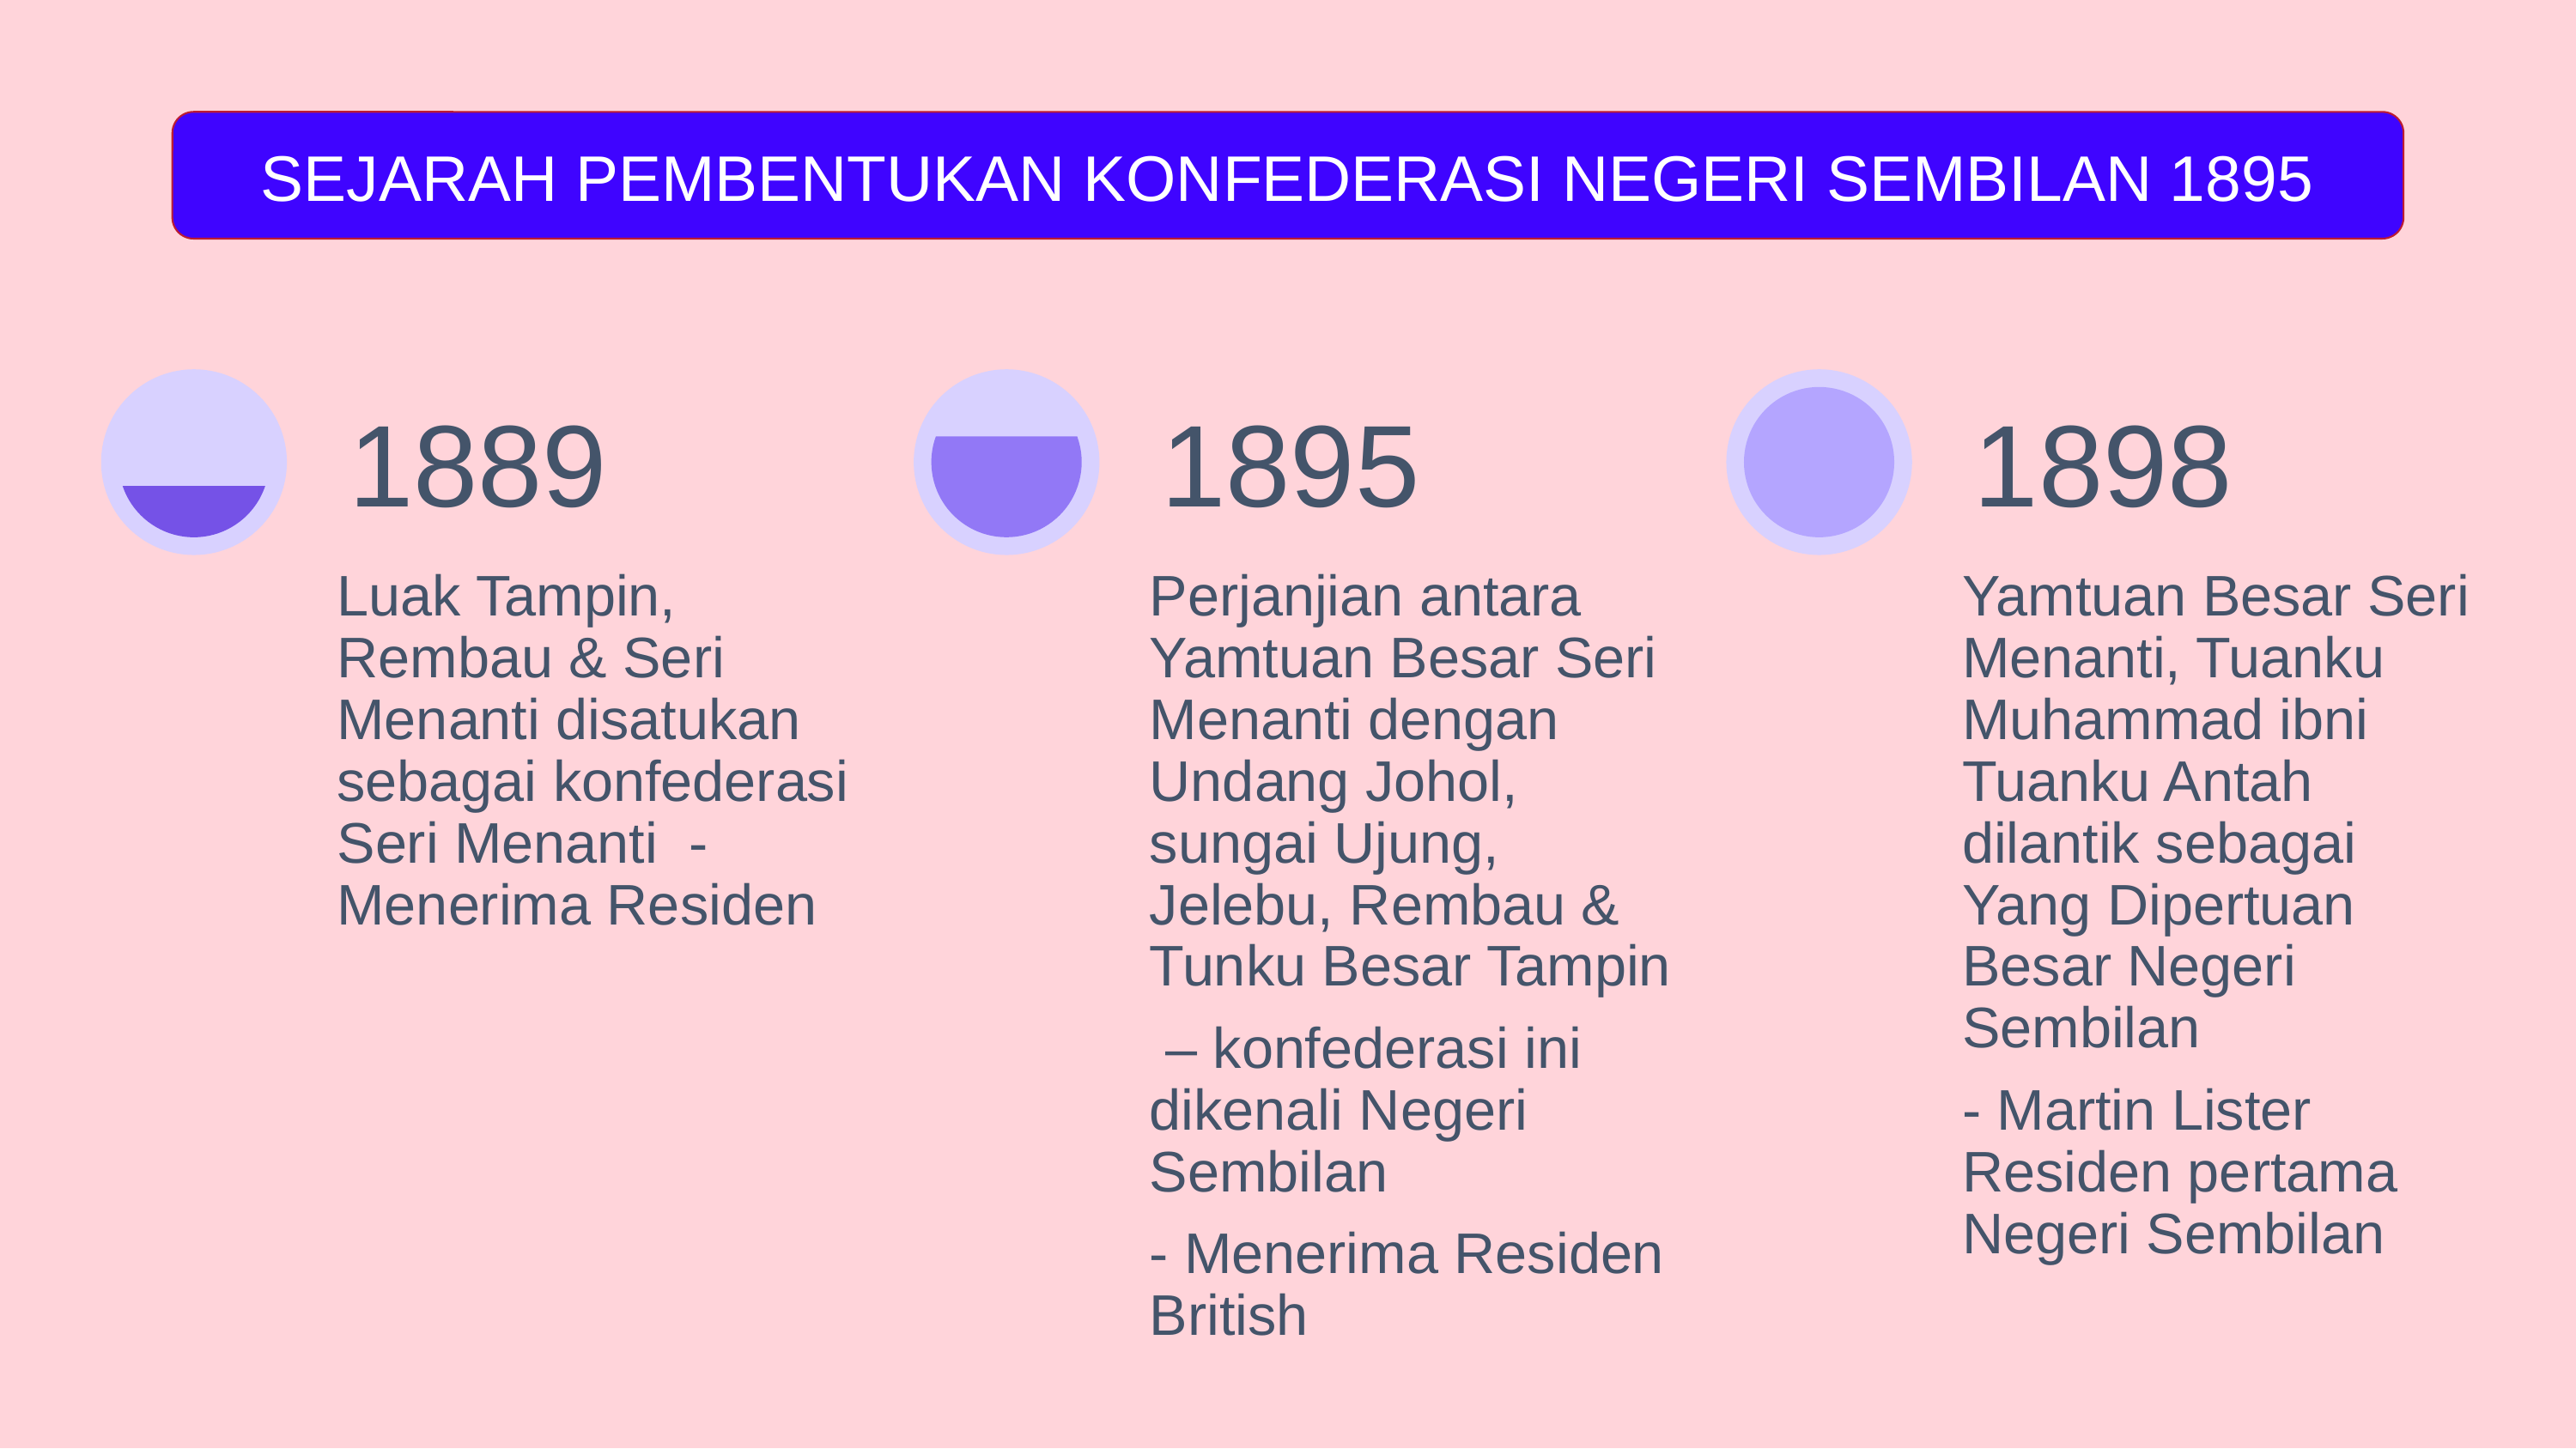

SEJARAH PEMBENTUKAN KONFEDERASI NEGERI SEMBILAN 1895
Luak Tampin, Rembau & Seri Menanti disatukan sebagai konfederasi Seri Menanti  - Menerima Residen
1889
Perjanjian antara Yamtuan Besar Seri Menanti dengan Undang Johol, sungai Ujung, Jelebu, Rembau & Tunku Besar Tampin
 – konfederasi ini dikenali Negeri Sembilan
- Menerima Residen British
1895
Yamtuan Besar Seri Menanti, Tuanku Muhammad ibni Tuanku Antah dilantik sebagai Yang Dipertuan Besar Negeri Sembilan
- Martin Lister Residen pertama Negeri Sembilan
1898